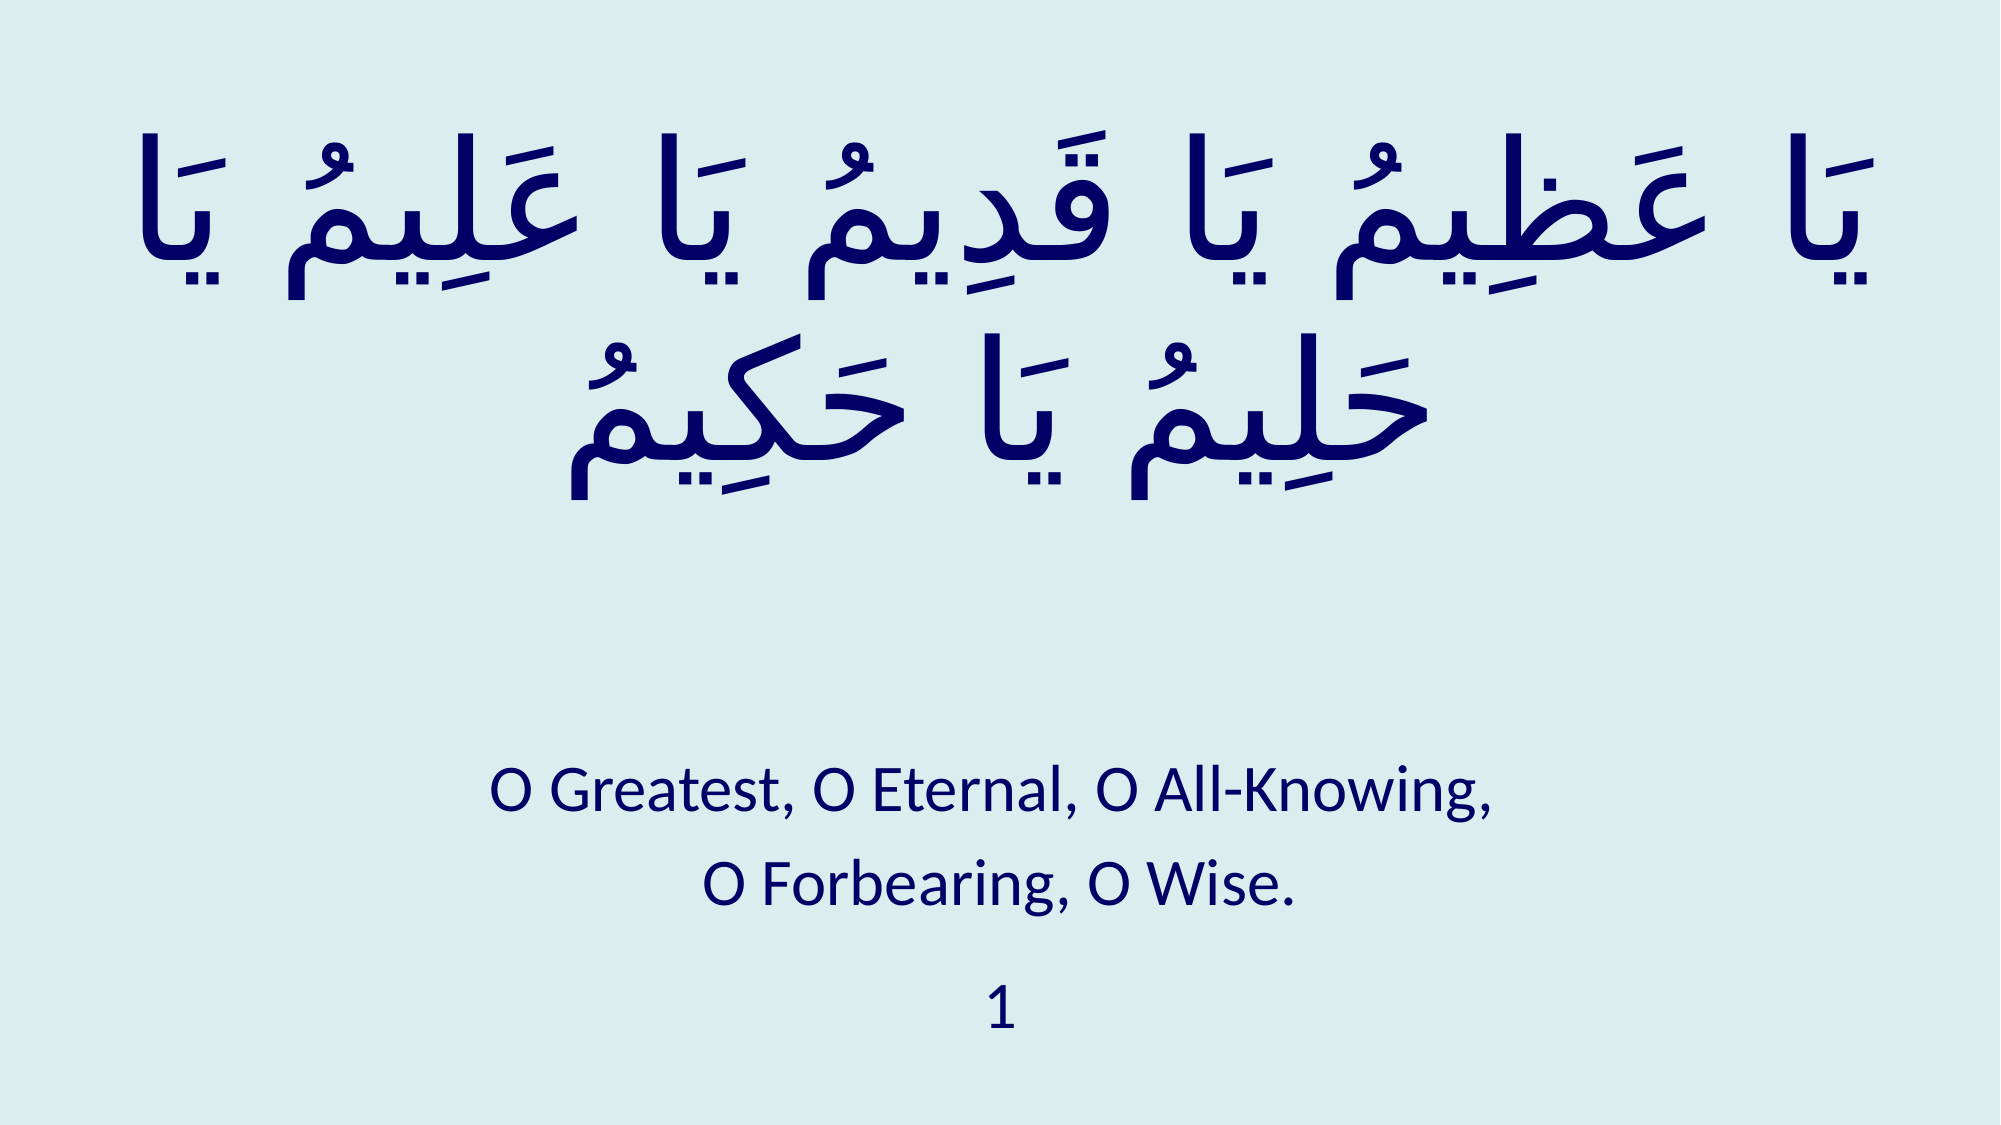

# يَا عَظِيمُ يَا قَدِيمُ يَا عَلِيمُ يَا حَلِيمُ يَا حَكِيمُ
O Greatest, O Eternal, O All-Knowing,
O Forbearing, O Wise.
1